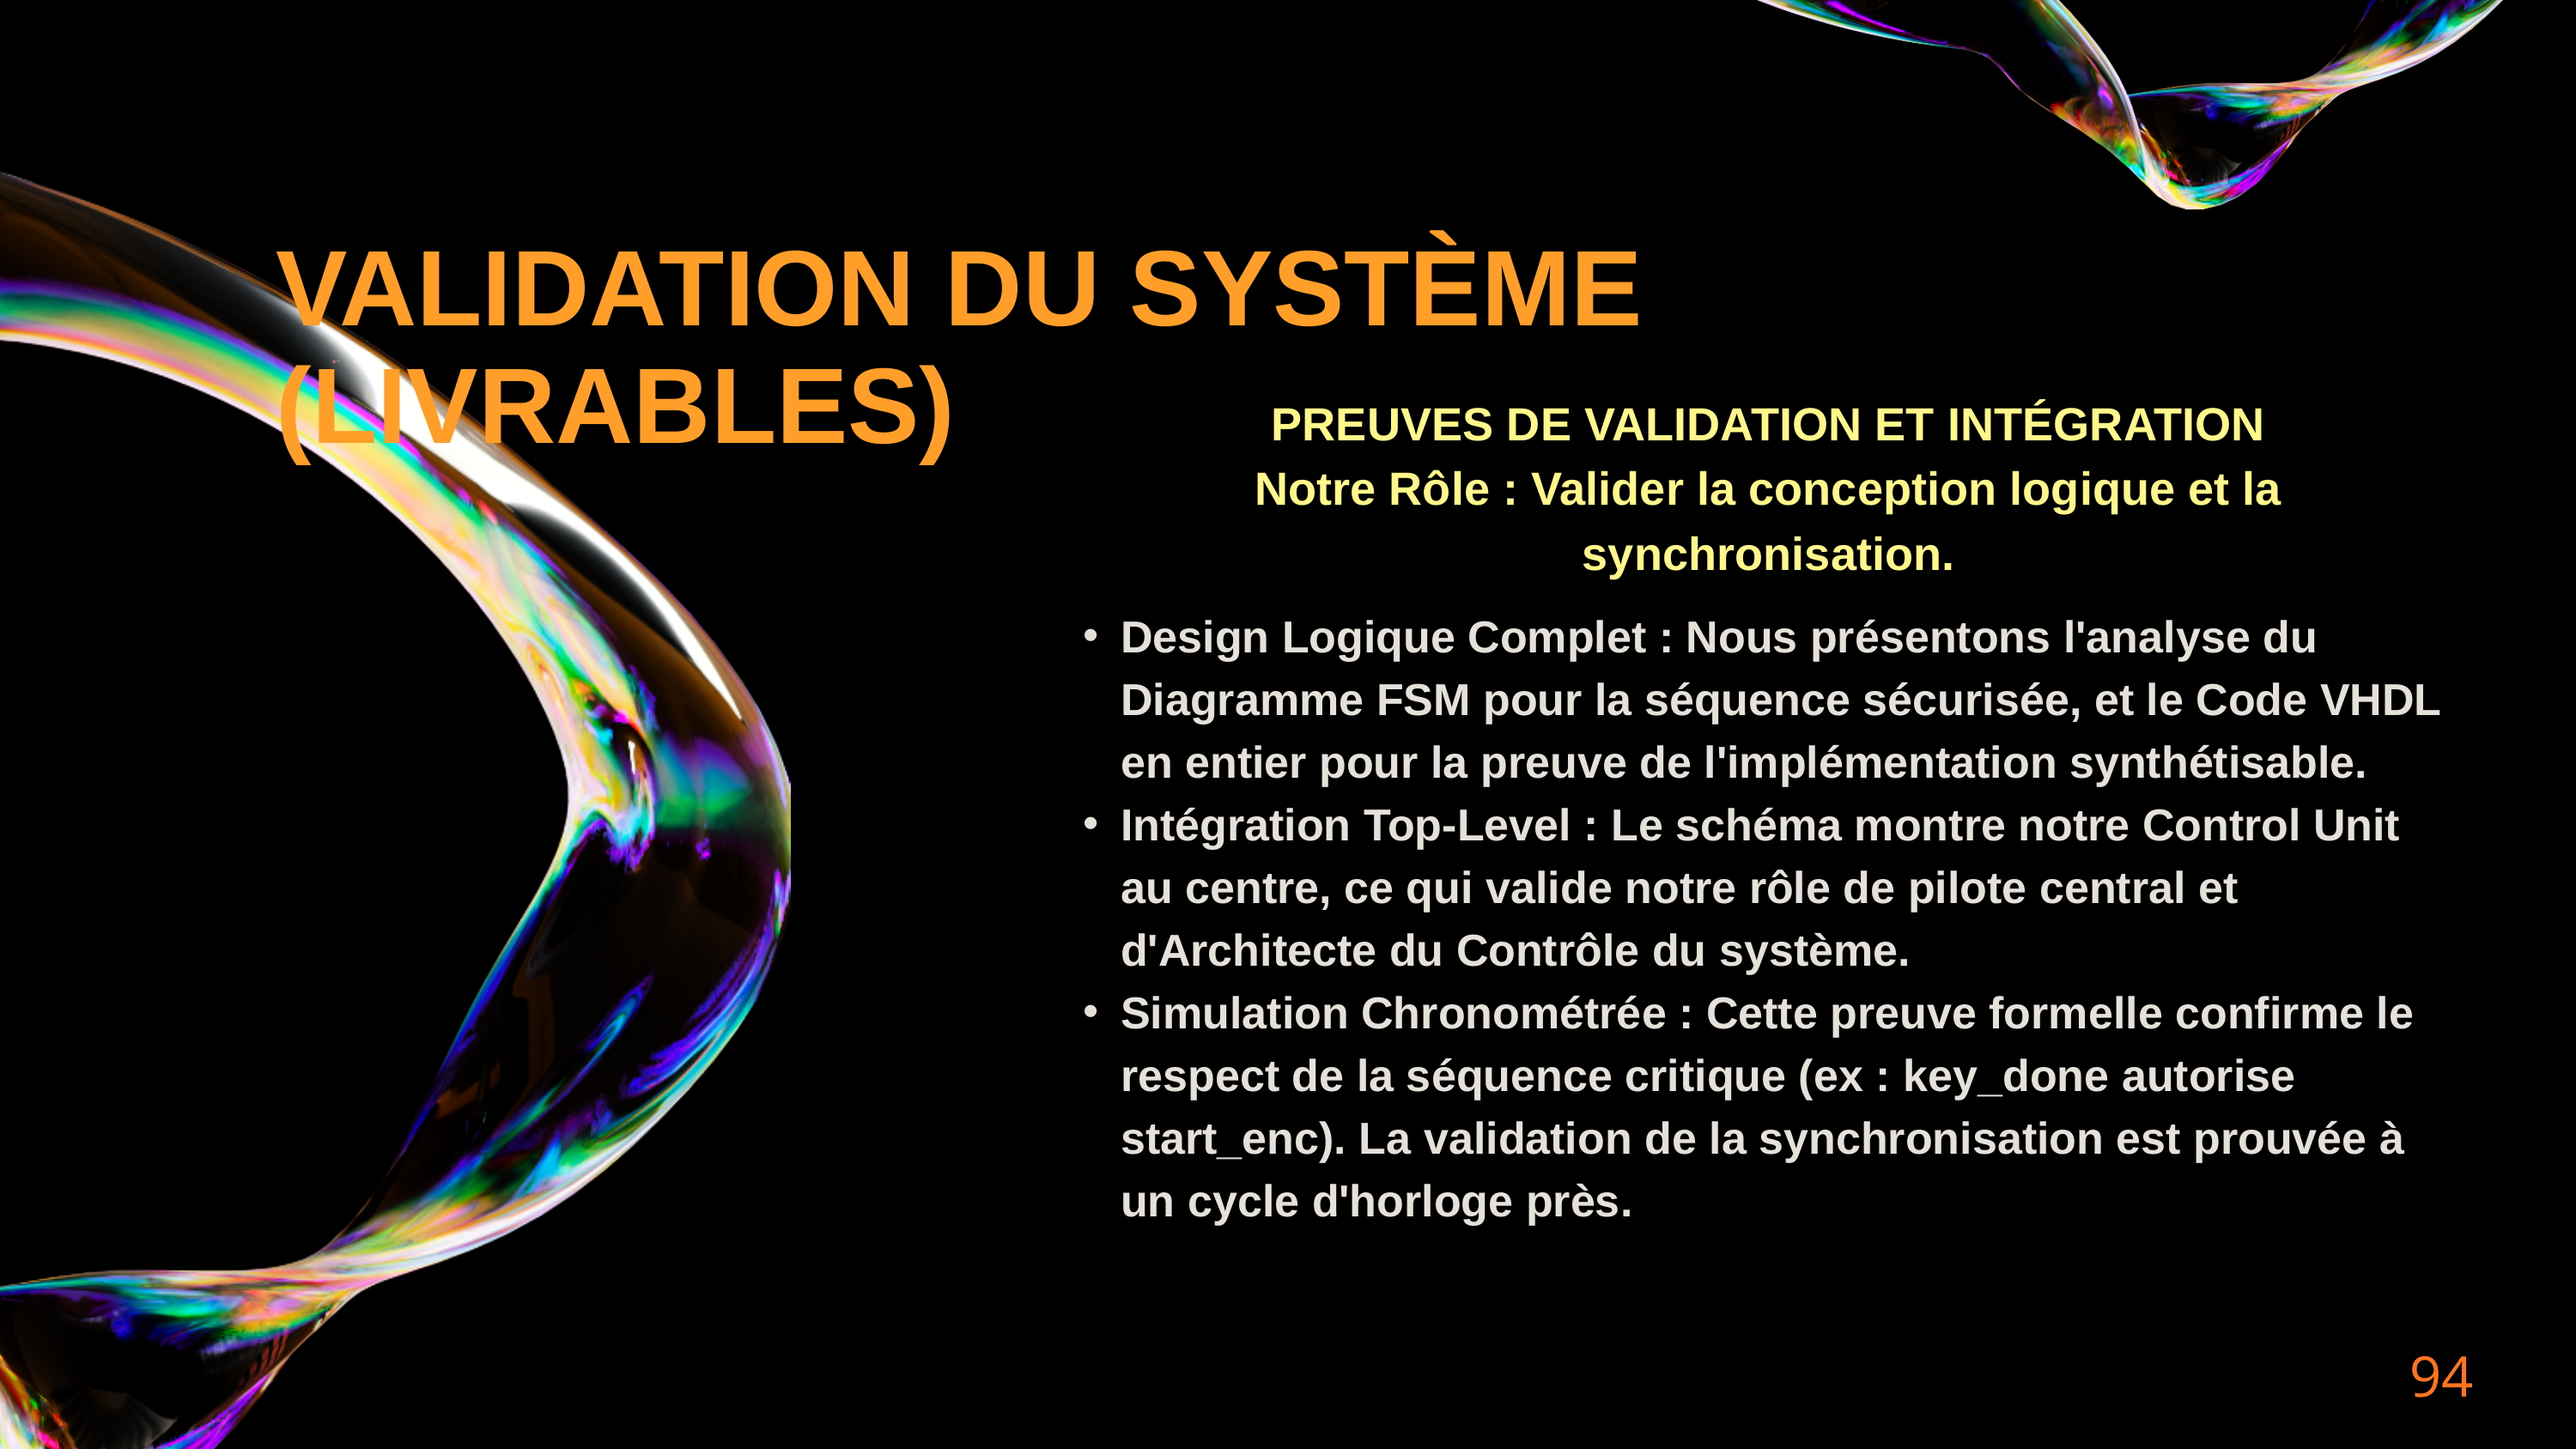

VALIDATION DU SYSTÈME (LIVRABLES)
PREUVES DE VALIDATION ET INTÉGRATION
Notre Rôle : Valider la conception logique et la synchronisation.

Design Logique Complet : Nous présentons l'analyse du Diagramme FSM pour la séquence sécurisée, et le Code VHDL en entier pour la preuve de l'implémentation synthétisable.
Intégration Top-Level : Le schéma montre notre Control Unit au centre, ce qui valide notre rôle de pilote central et d'Architecte du Contrôle du système.
Simulation Chronométrée : Cette preuve formelle confirme le respect de la séquence critique (ex : key_done autorise start_enc). La validation de la synchronisation est prouvée à un cycle d'horloge près.

94